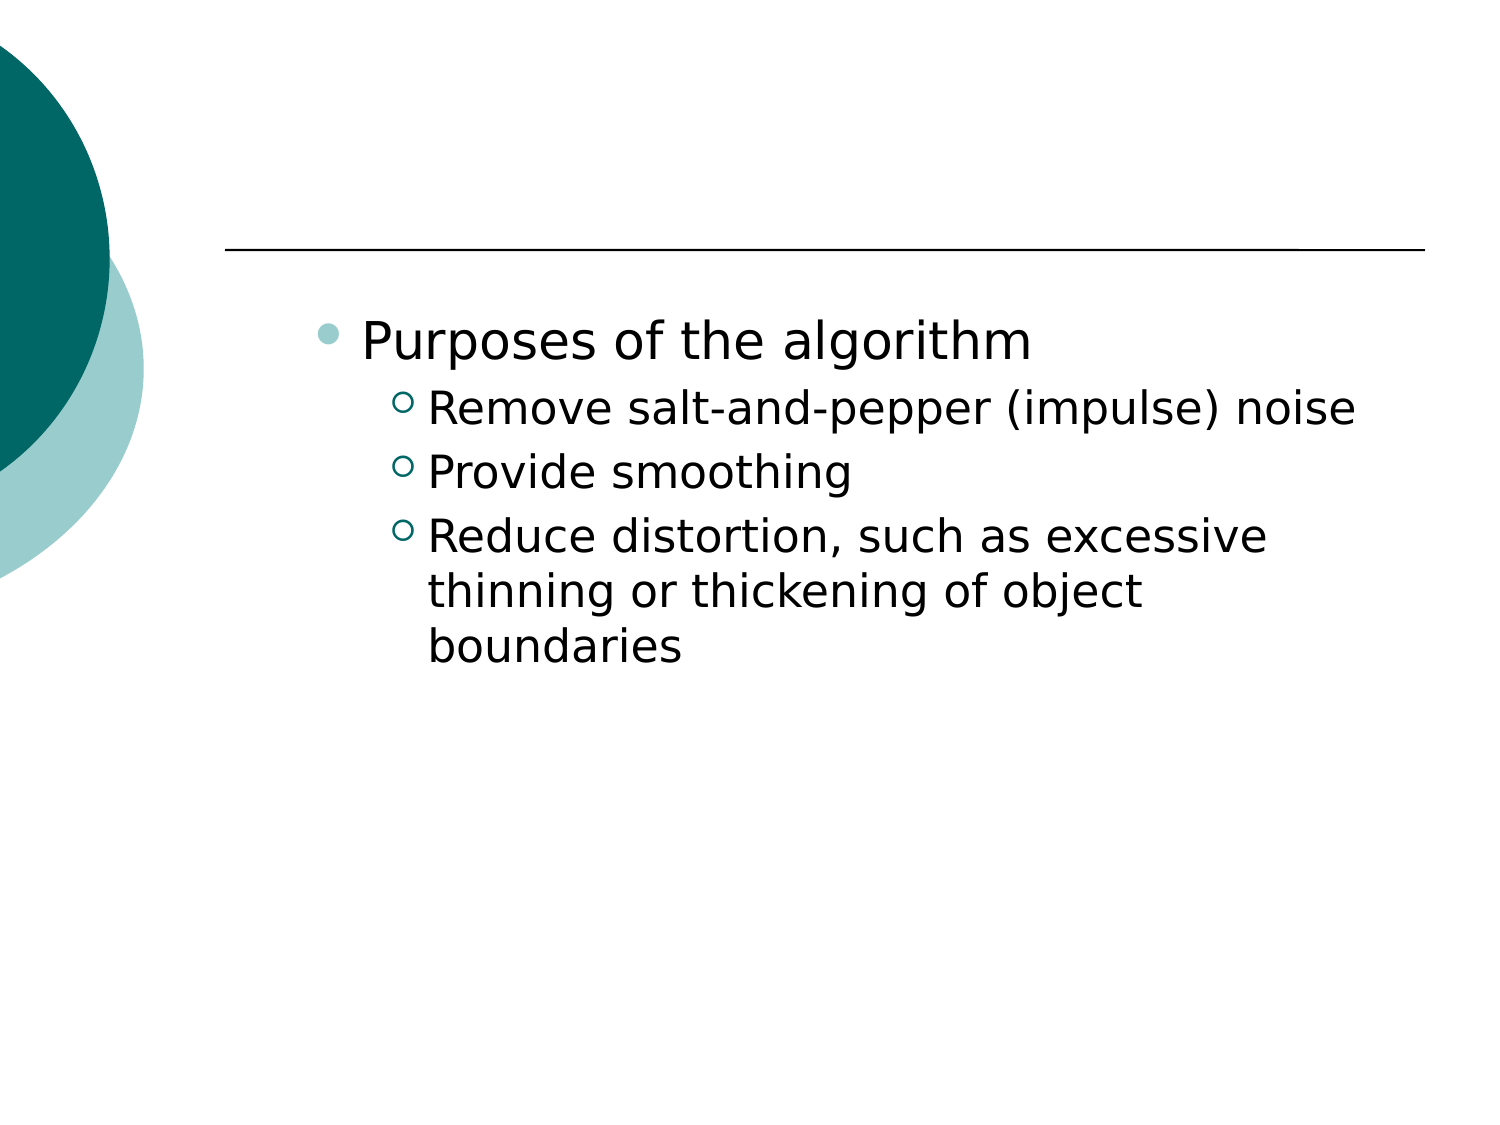

#
Purposes of the algorithm
Remove salt-and-pepper (impulse) noise
Provide smoothing
Reduce distortion, such as excessive thinning or thickening of object boundaries